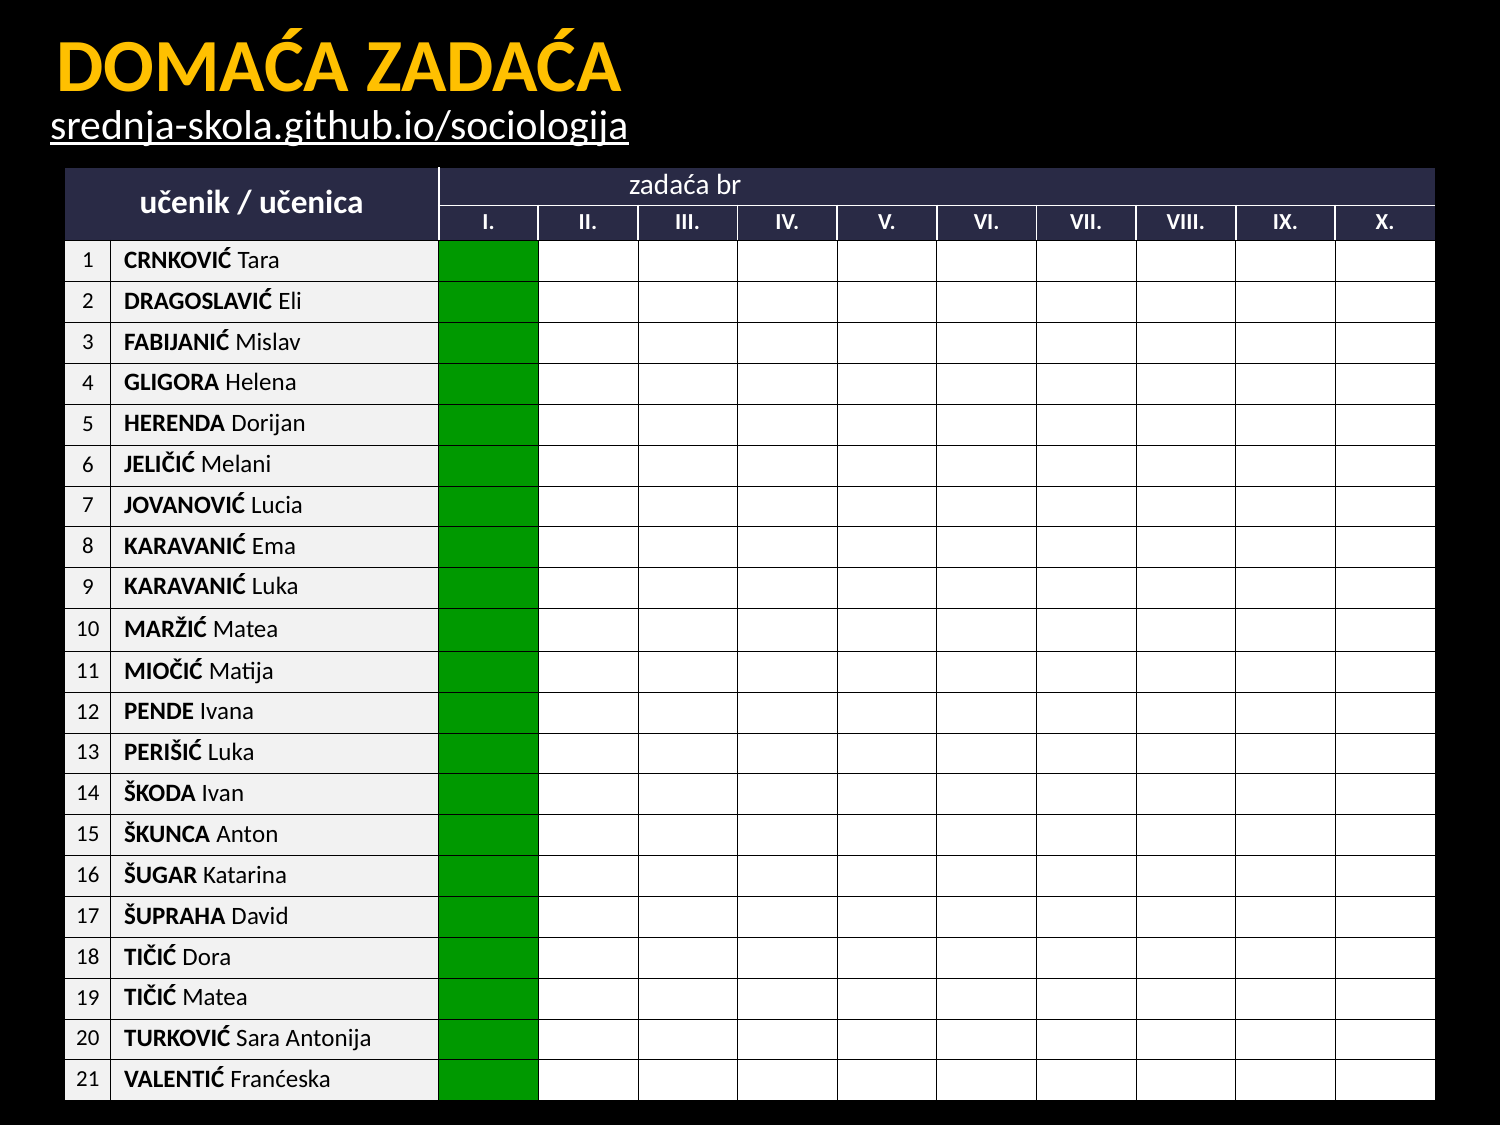

DOMAĆA ZADAĆA
srednja-skola.github.io/sociologija
| učenik / učenica |  | zadaća br |  |  |  |  |  |  |  |  |  |
| --- | --- | --- | --- | --- | --- | --- | --- | --- | --- | --- | --- |
|  |  | I. | II. | III. | IV. | V. | VI. | VII. | VIII. | IX. | X. |
| 1 | CRNKOVIĆ Tara |  |  |  |  |  |  |  |  |  |  |
| 2 | DRAGOSLAVIĆ Eli |  |  |  |  |  |  |  |  |  |  |
| 3 | FABIJANIĆ Mislav |  |  |  |  |  |  |  |  |  |  |
| 4 | GLIGORA Helena |  |  |  |  |  |  |  |  |  |  |
| 5 | HERENDA Dorijan |  |  |  |  |  |  |  |  |  |  |
| 6 | JELIČIĆ Melani |  |  |  |  |  |  |  |  |  |  |
| 7 | JOVANOVIĆ Lucia |  |  |  |  |  |  |  |  |  |  |
| 8 | KARAVANIĆ Ema |  |  |  |  |  |  |  |  |  |  |
| 9 | KARAVANIĆ Luka |  |  |  |  |  |  |  |  |  |  |
| 10 | MARŽIĆ Matea |  |  |  |  |  |  |  |  |  |  |
| 11 | MIOČIĆ Matija |  |  |  |  |  |  |  |  |  |  |
| 12 | PENDE Ivana |  |  |  |  |  |  |  |  |  |  |
| 13 | PERIŠIĆ Luka |  |  |  |  |  |  |  |  |  |  |
| 14 | ŠKODA Ivan |  |  |  |  |  |  |  |  |  |  |
| 15 | ŠKUNCA Anton |  |  |  |  |  |  |  |  |  |  |
| 16 | ŠUGAR Katarina |  |  |  |  |  |  |  |  |  |  |
| 17 | ŠUPRAHA David |  |  |  |  |  |  |  |  |  |  |
| 18 | TIČIĆ Dora |  |  |  |  |  |  |  |  |  |  |
| 19 | TIČIĆ Matea |  |  |  |  |  |  |  |  |  |  |
| 20 | TURKOVIĆ Sara Antonija |  |  |  |  |  |  |  |  |  |  |
| 21 | VALENTIĆ Franćeska |  |  |  |  |  |  |  |  |  |  |